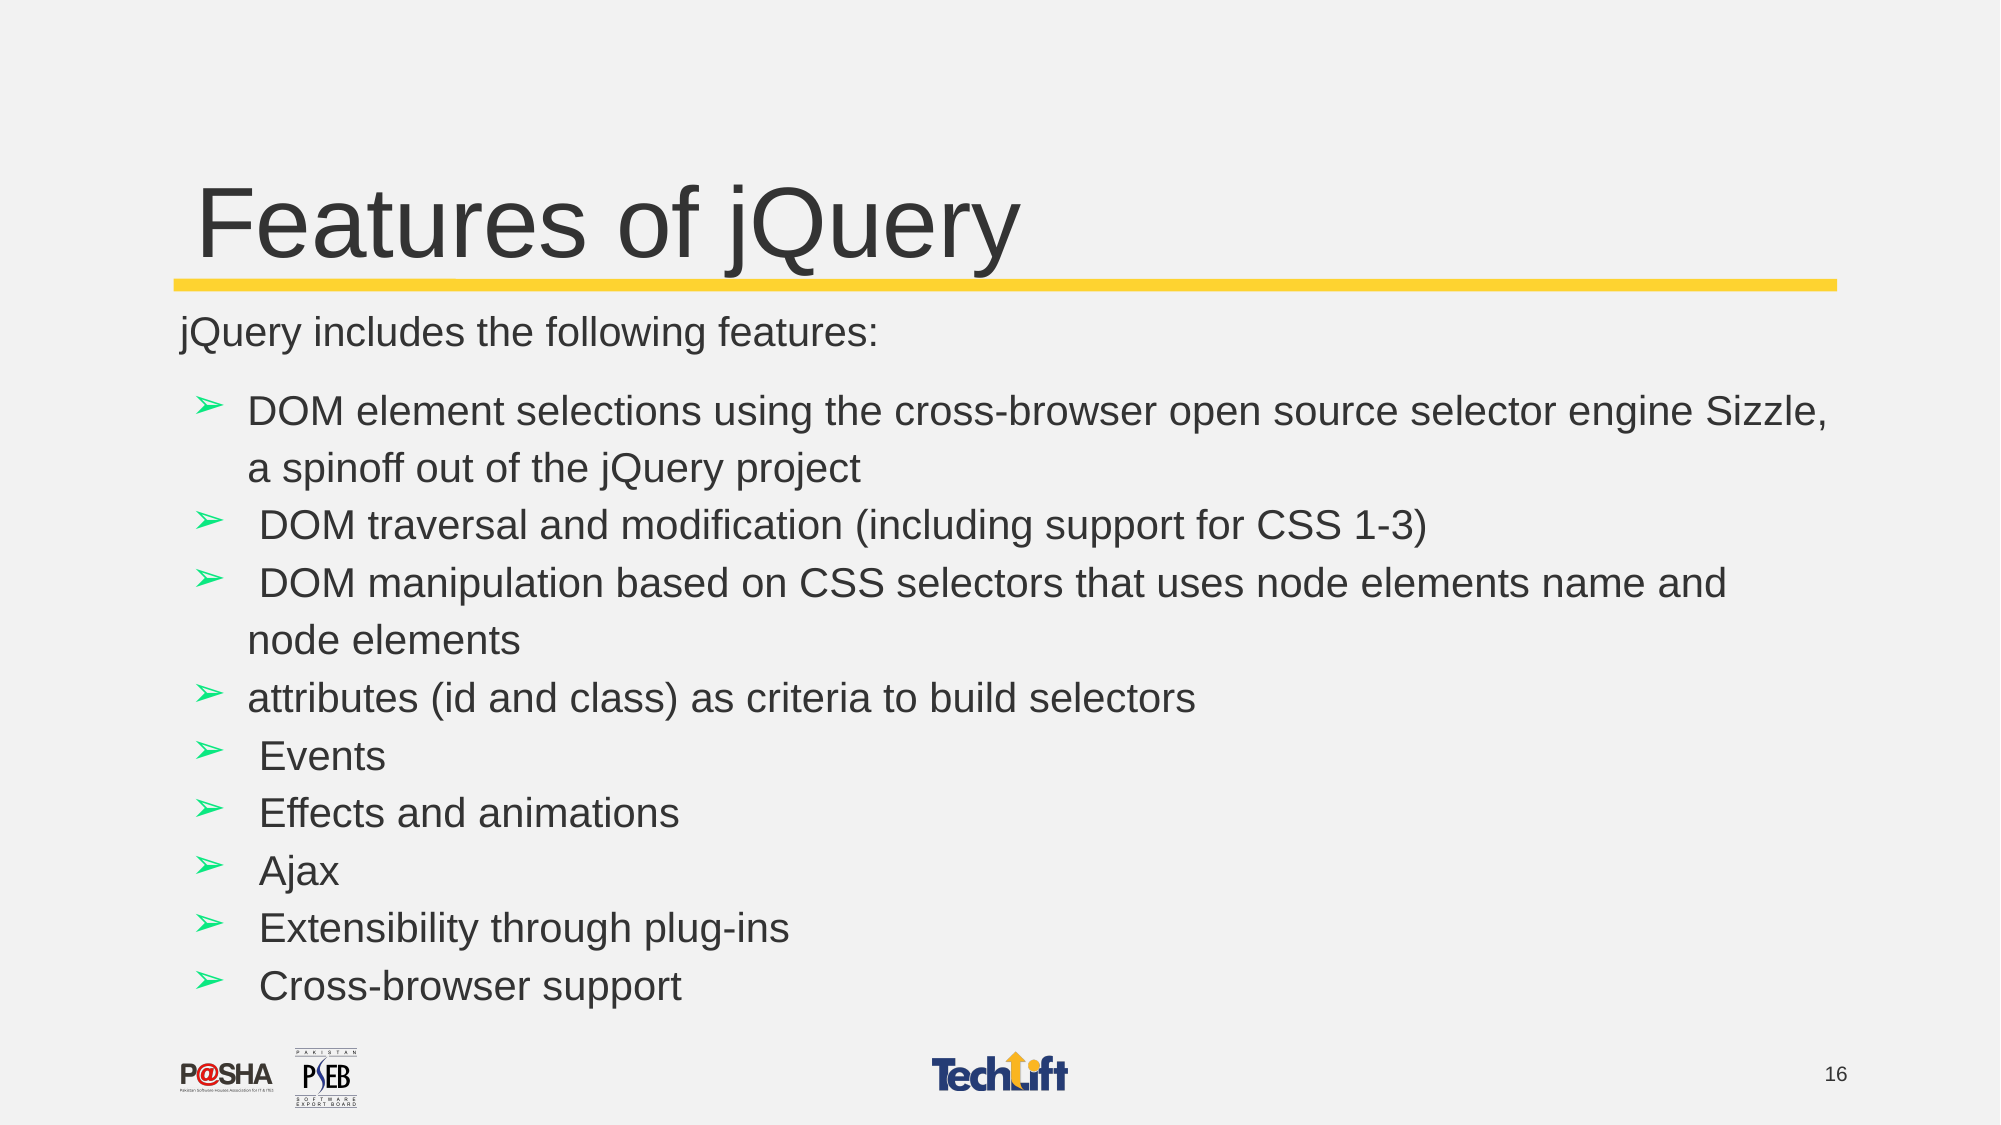

# Features of jQuery
jQuery includes the following features:
DOM element selections using the cross-browser open source selector engine Sizzle, a spinoff out of the jQuery project
 DOM traversal and modification (including support for CSS 1-3)
 DOM manipulation based on CSS selectors that uses node elements name and node elements
attributes (id and class) as criteria to build selectors
 Events
 Effects and animations
 Ajax
 Extensibility through plug-ins
 Cross-browser support
16